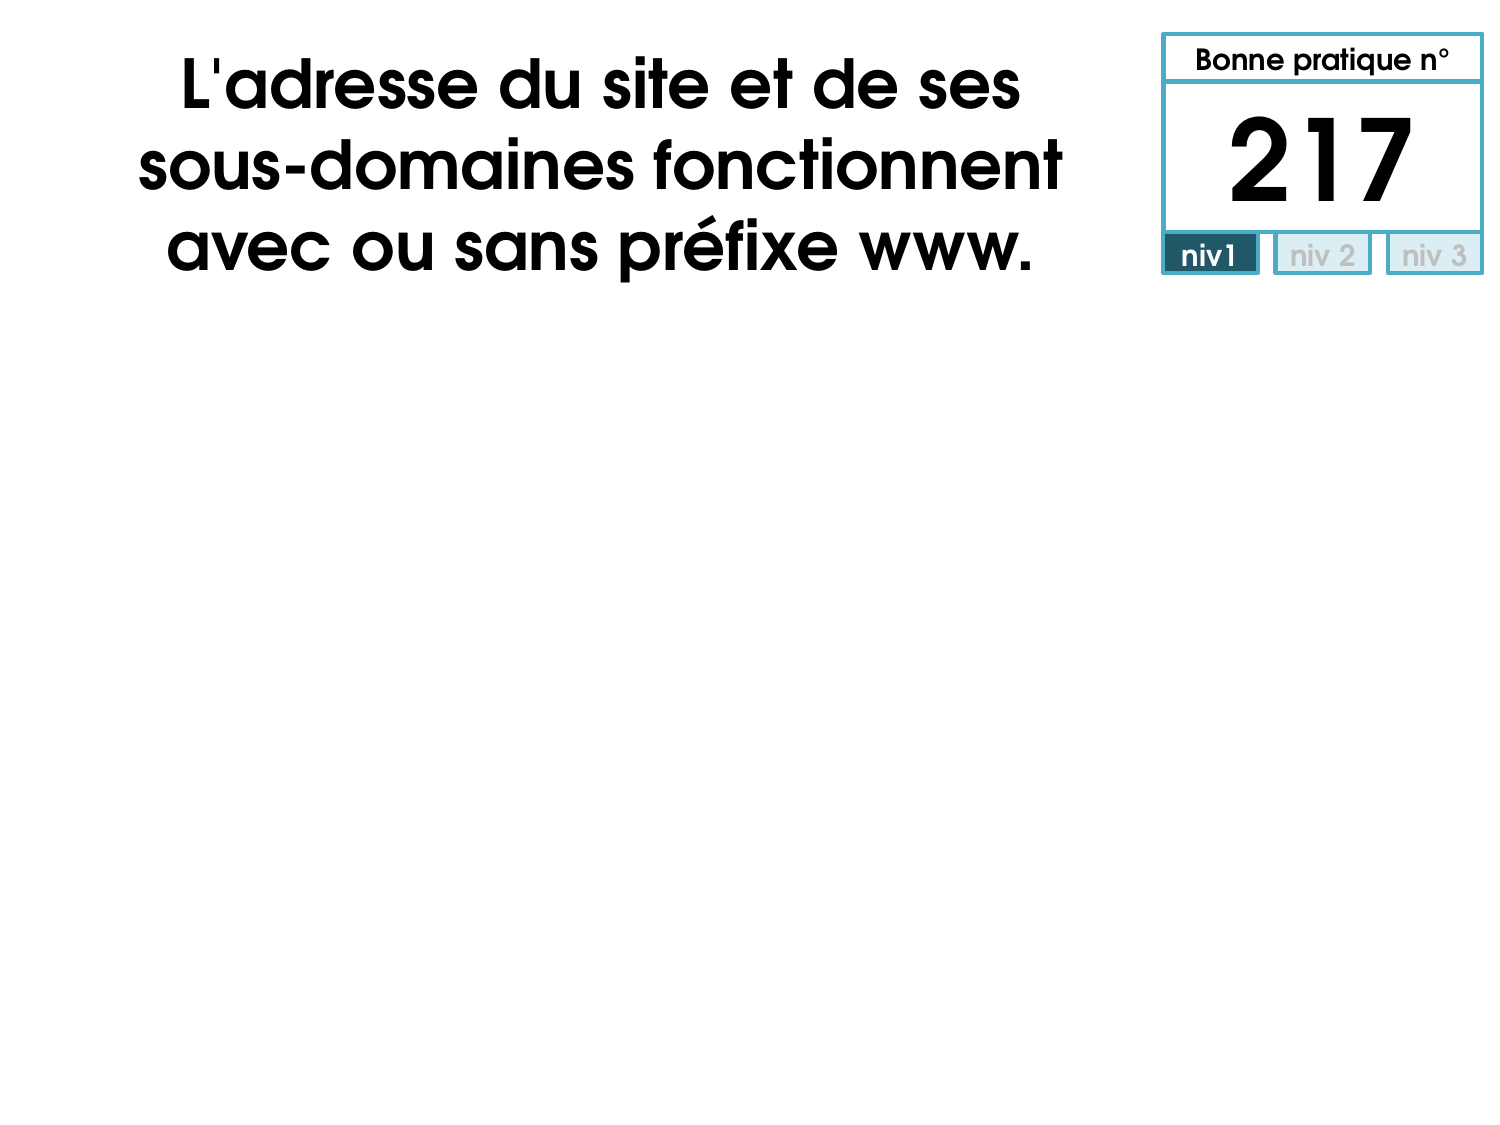

# L'adresse du site et de ses sous-domaines fonctionnent avec ou sans préfixe www.
217